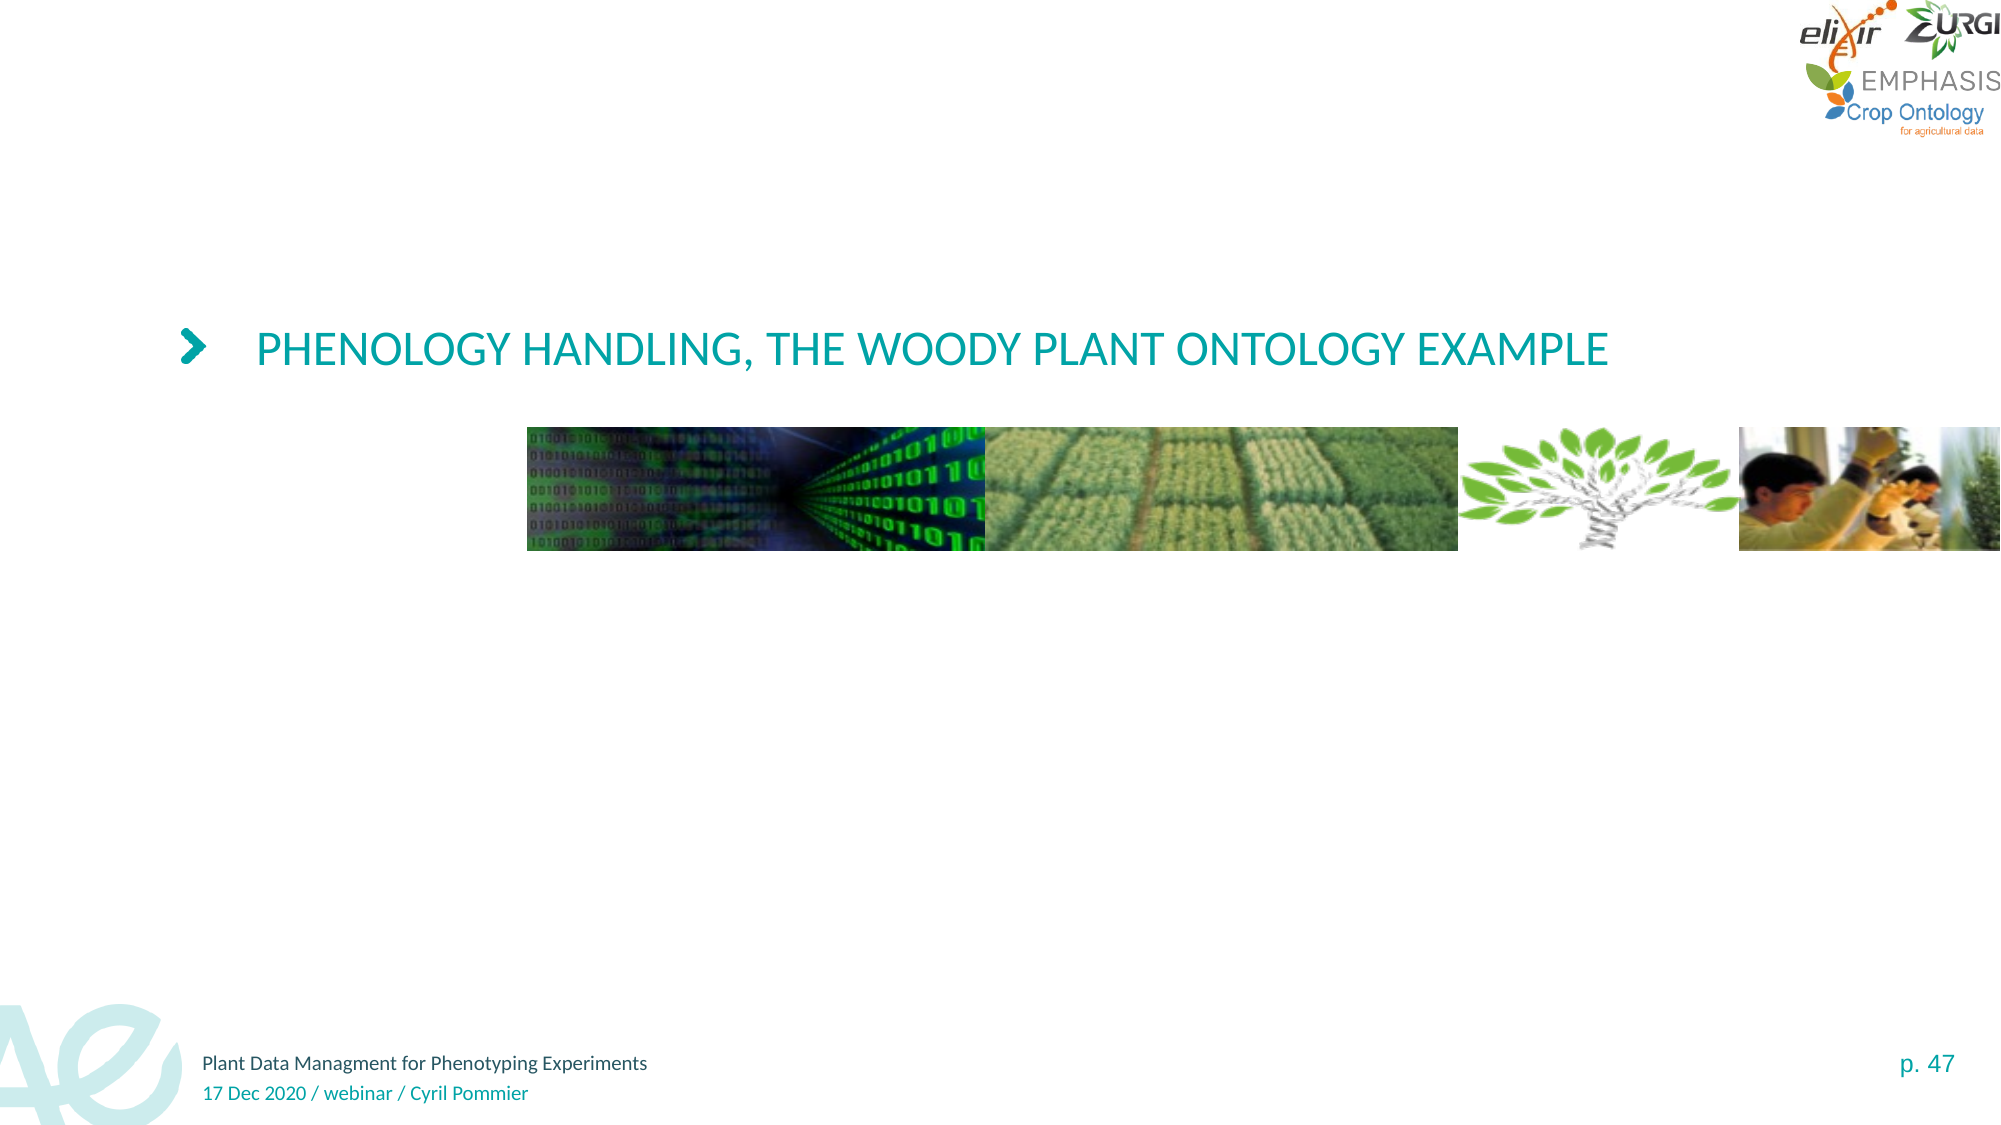

# Phenology handling, the woOdy plant ontology example

47
18 September 2018